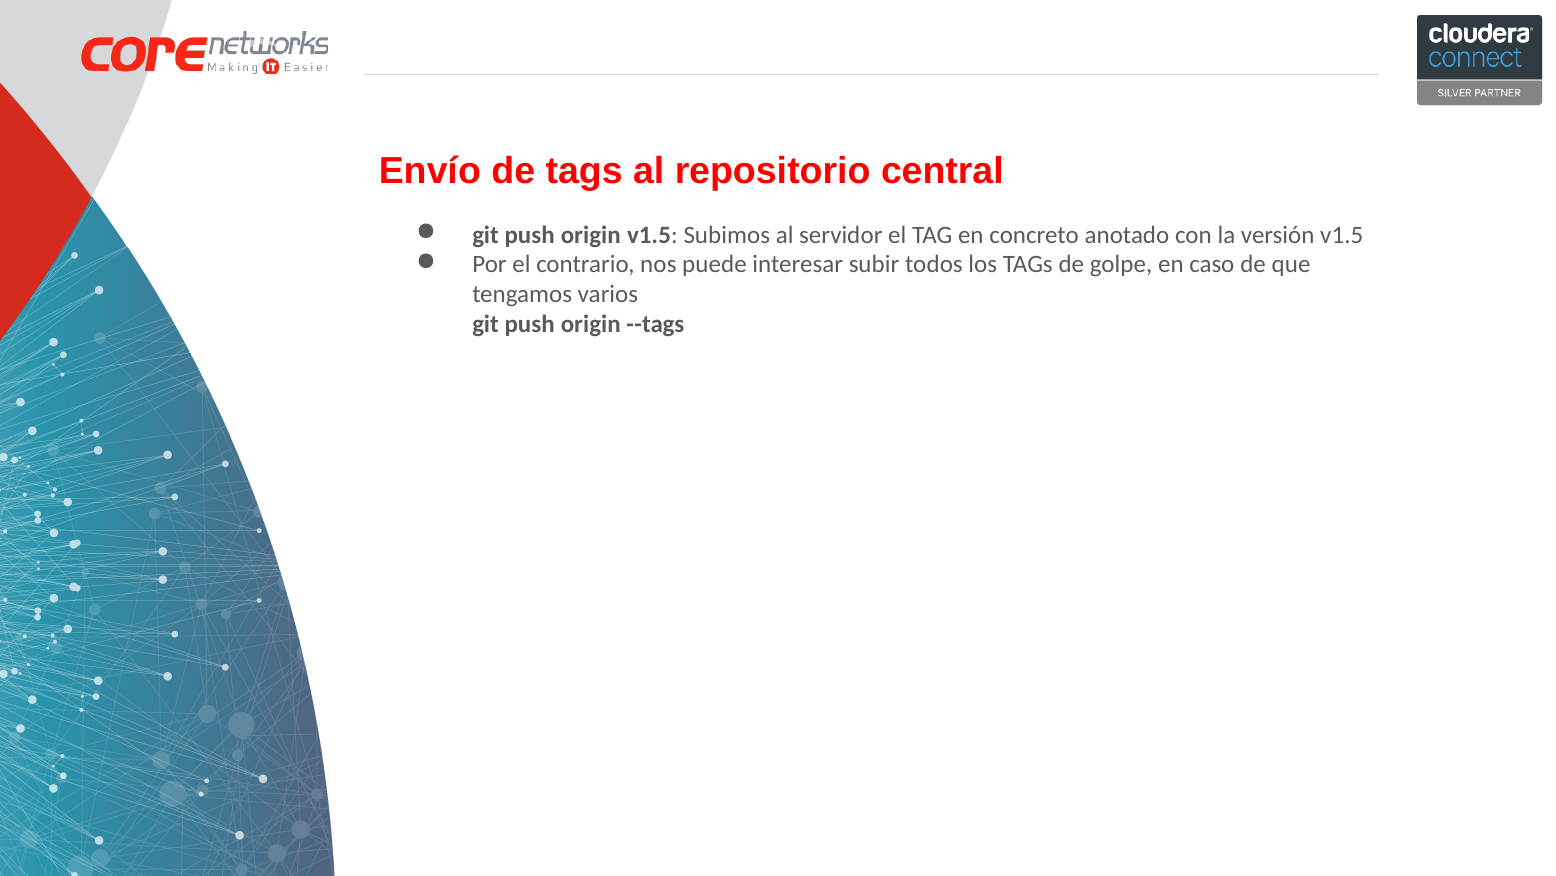

Envío de tags al repositorio central
git push origin v1.5: Subimos al servidor el TAG en concreto anotado con la versión v1.5
Por el contrario, nos puede interesar subir todos los TAGs de golpe, en caso de que tengamos varios
git push origin --tags